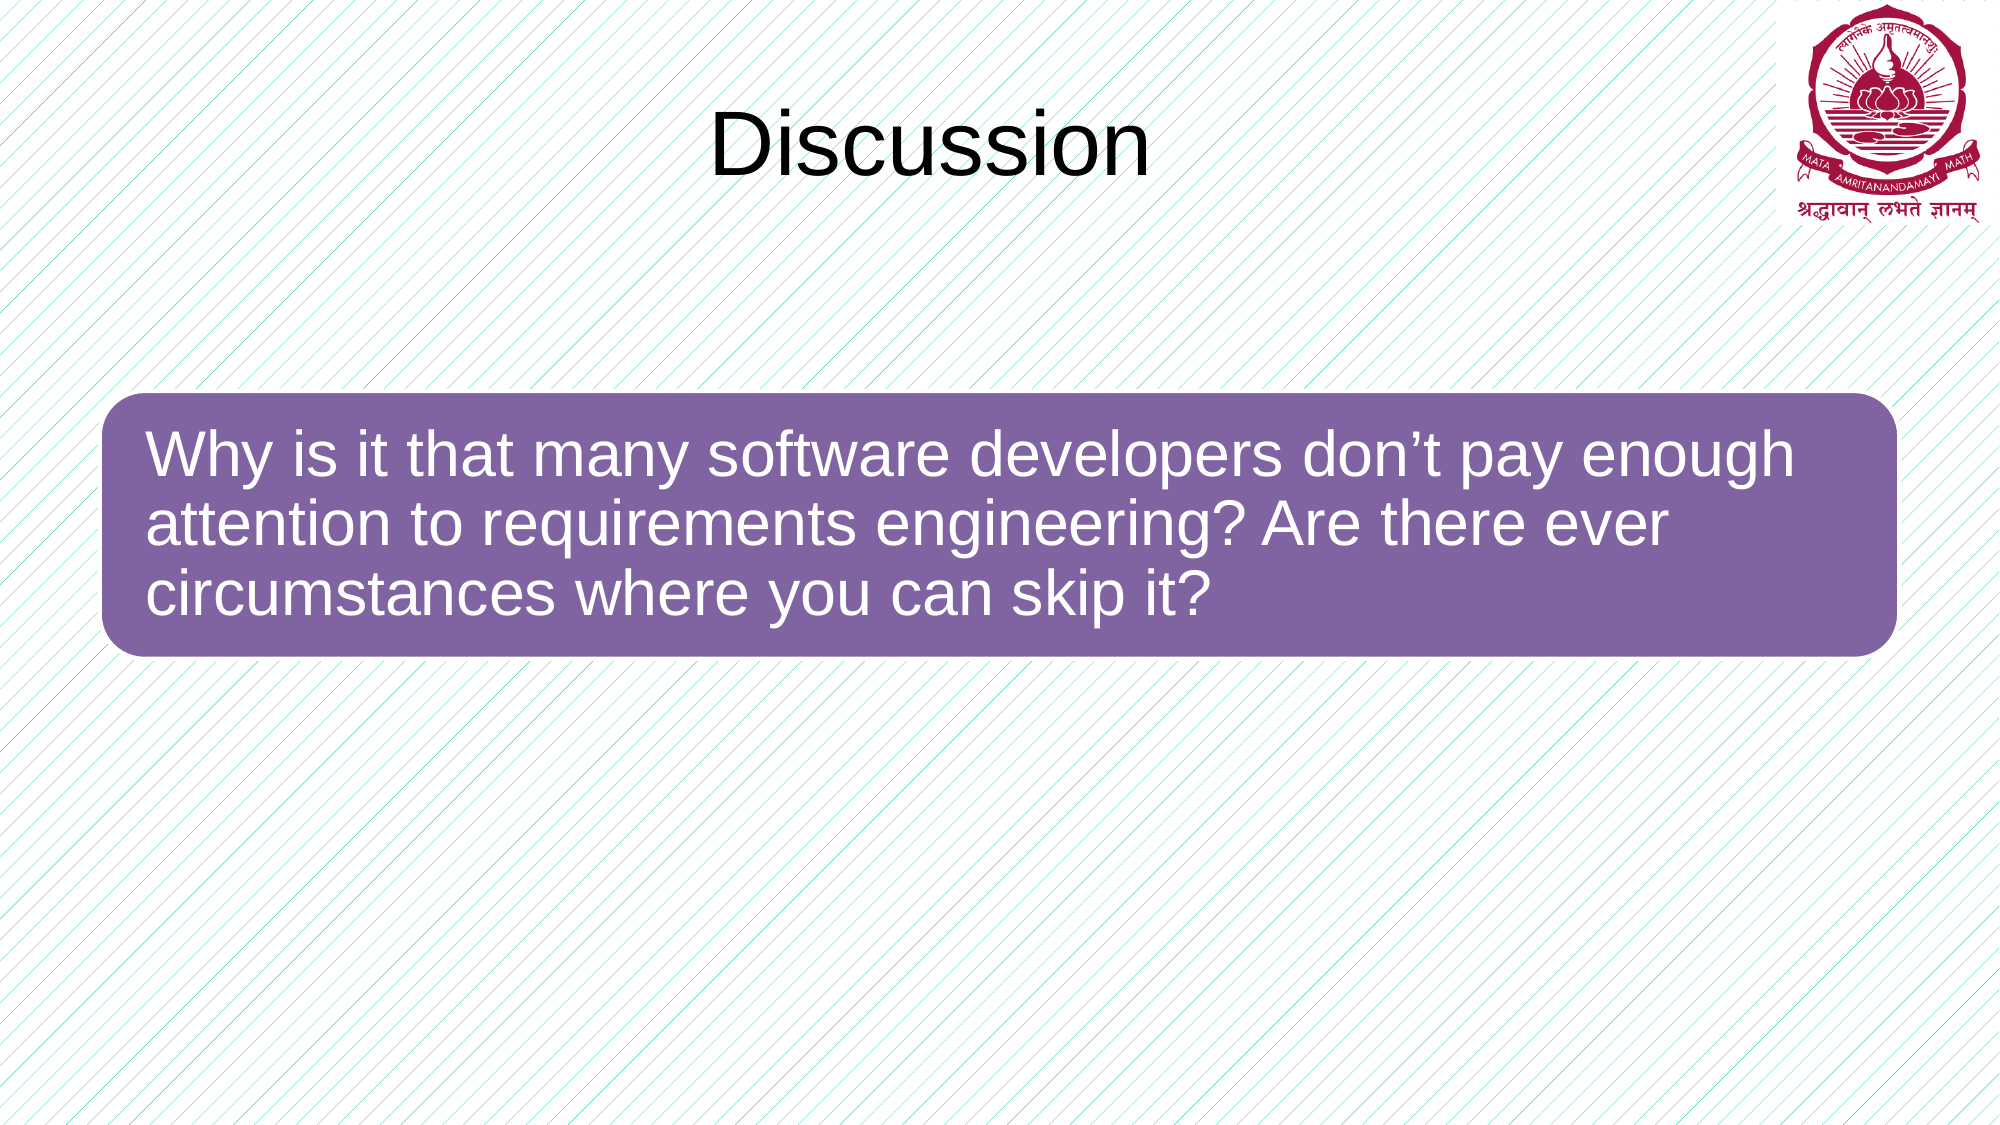

# Discussion
Why is it that many software developers don’t pay enough attention to requirements engineering? Are there ever circumstances where you can skip it?